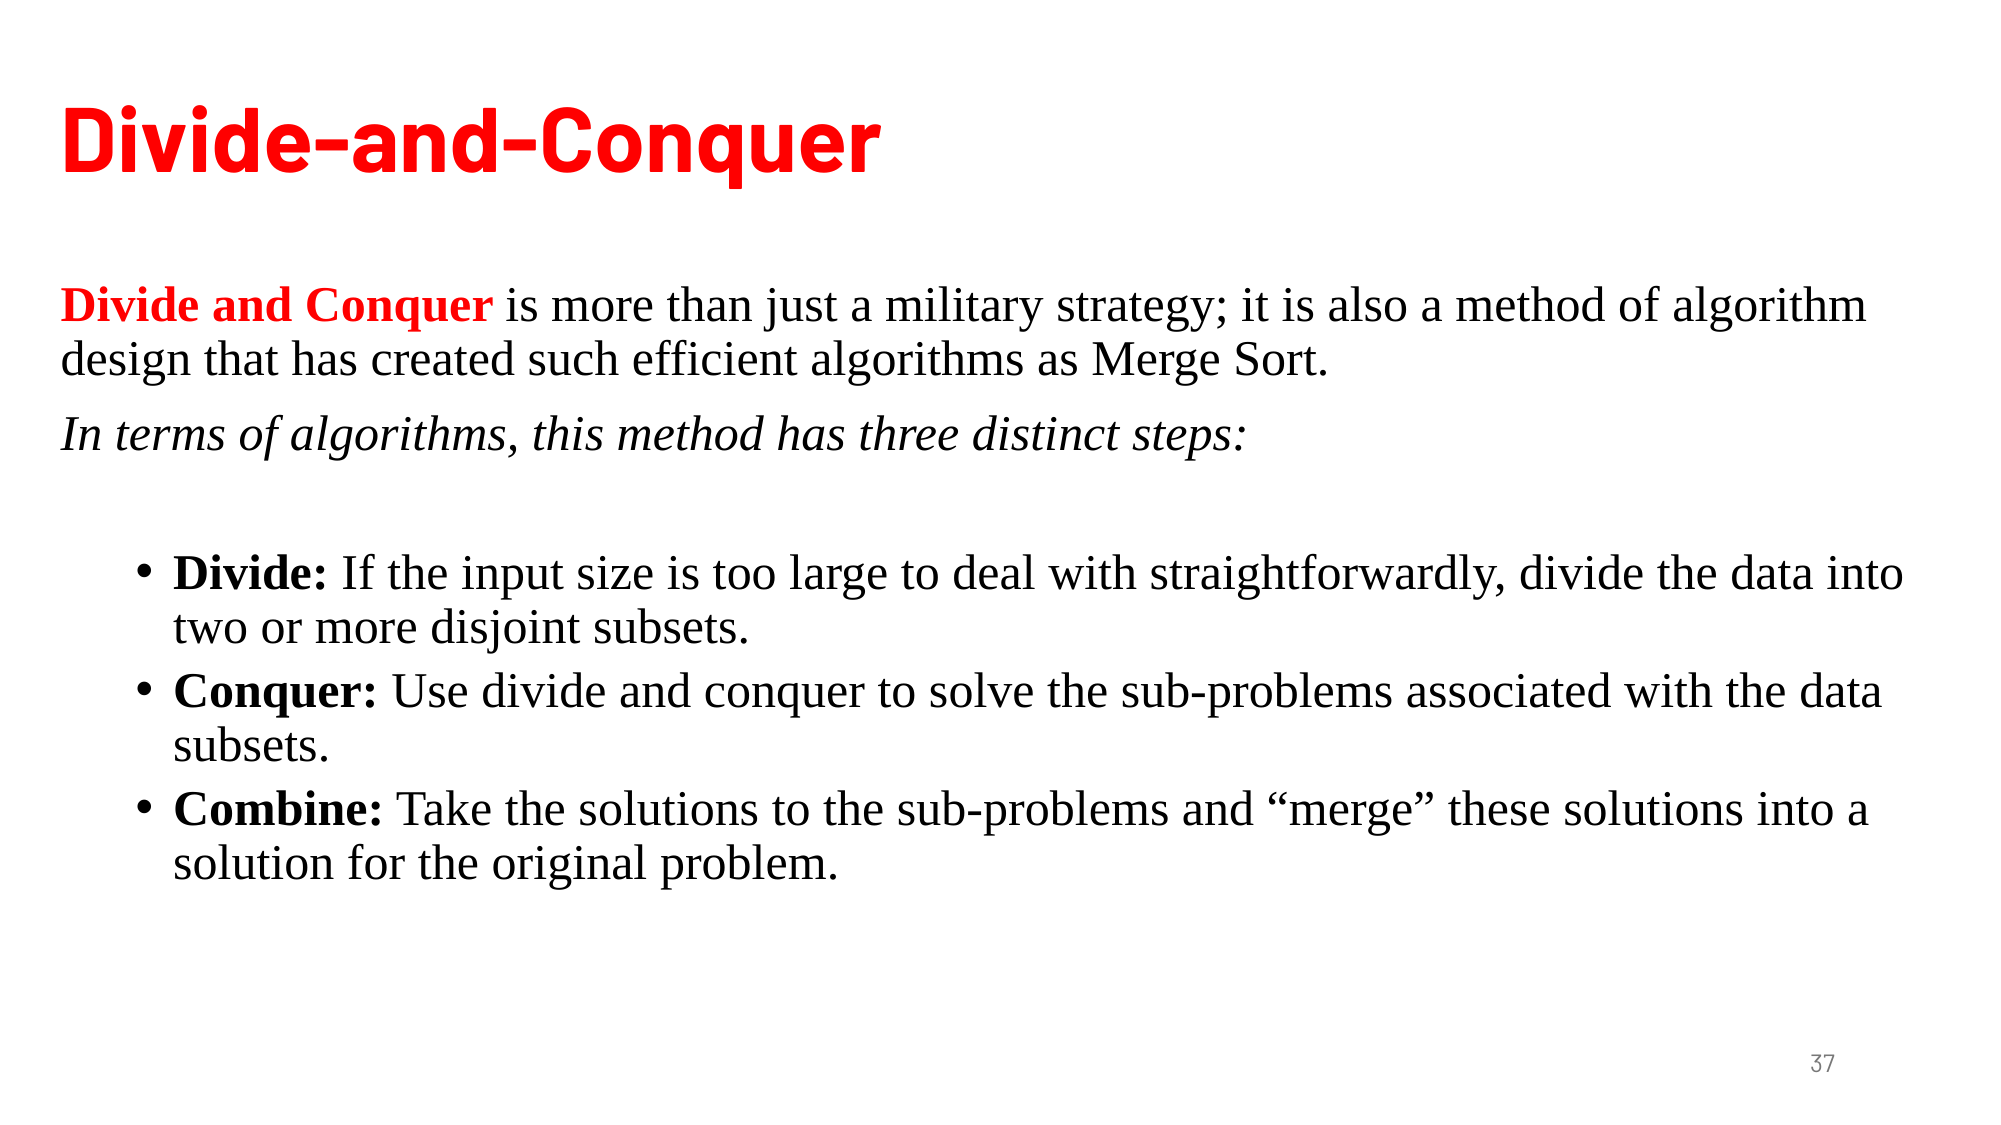

# Divide-and-Conquer
Divide and Conquer is more than just a military strategy; it is also a method of algorithm design that has created such efficient algorithms as Merge Sort.
In terms of algorithms, this method has three distinct steps:

Divide: If the input size is too large to deal with straightforwardly, divide the data into two or more disjoint subsets.
Conquer: Use divide and conquer to solve the sub-problems associated with the data subsets.
Combine: Take the solutions to the sub-problems and “merge” these solutions into a solution for the original problem.
37